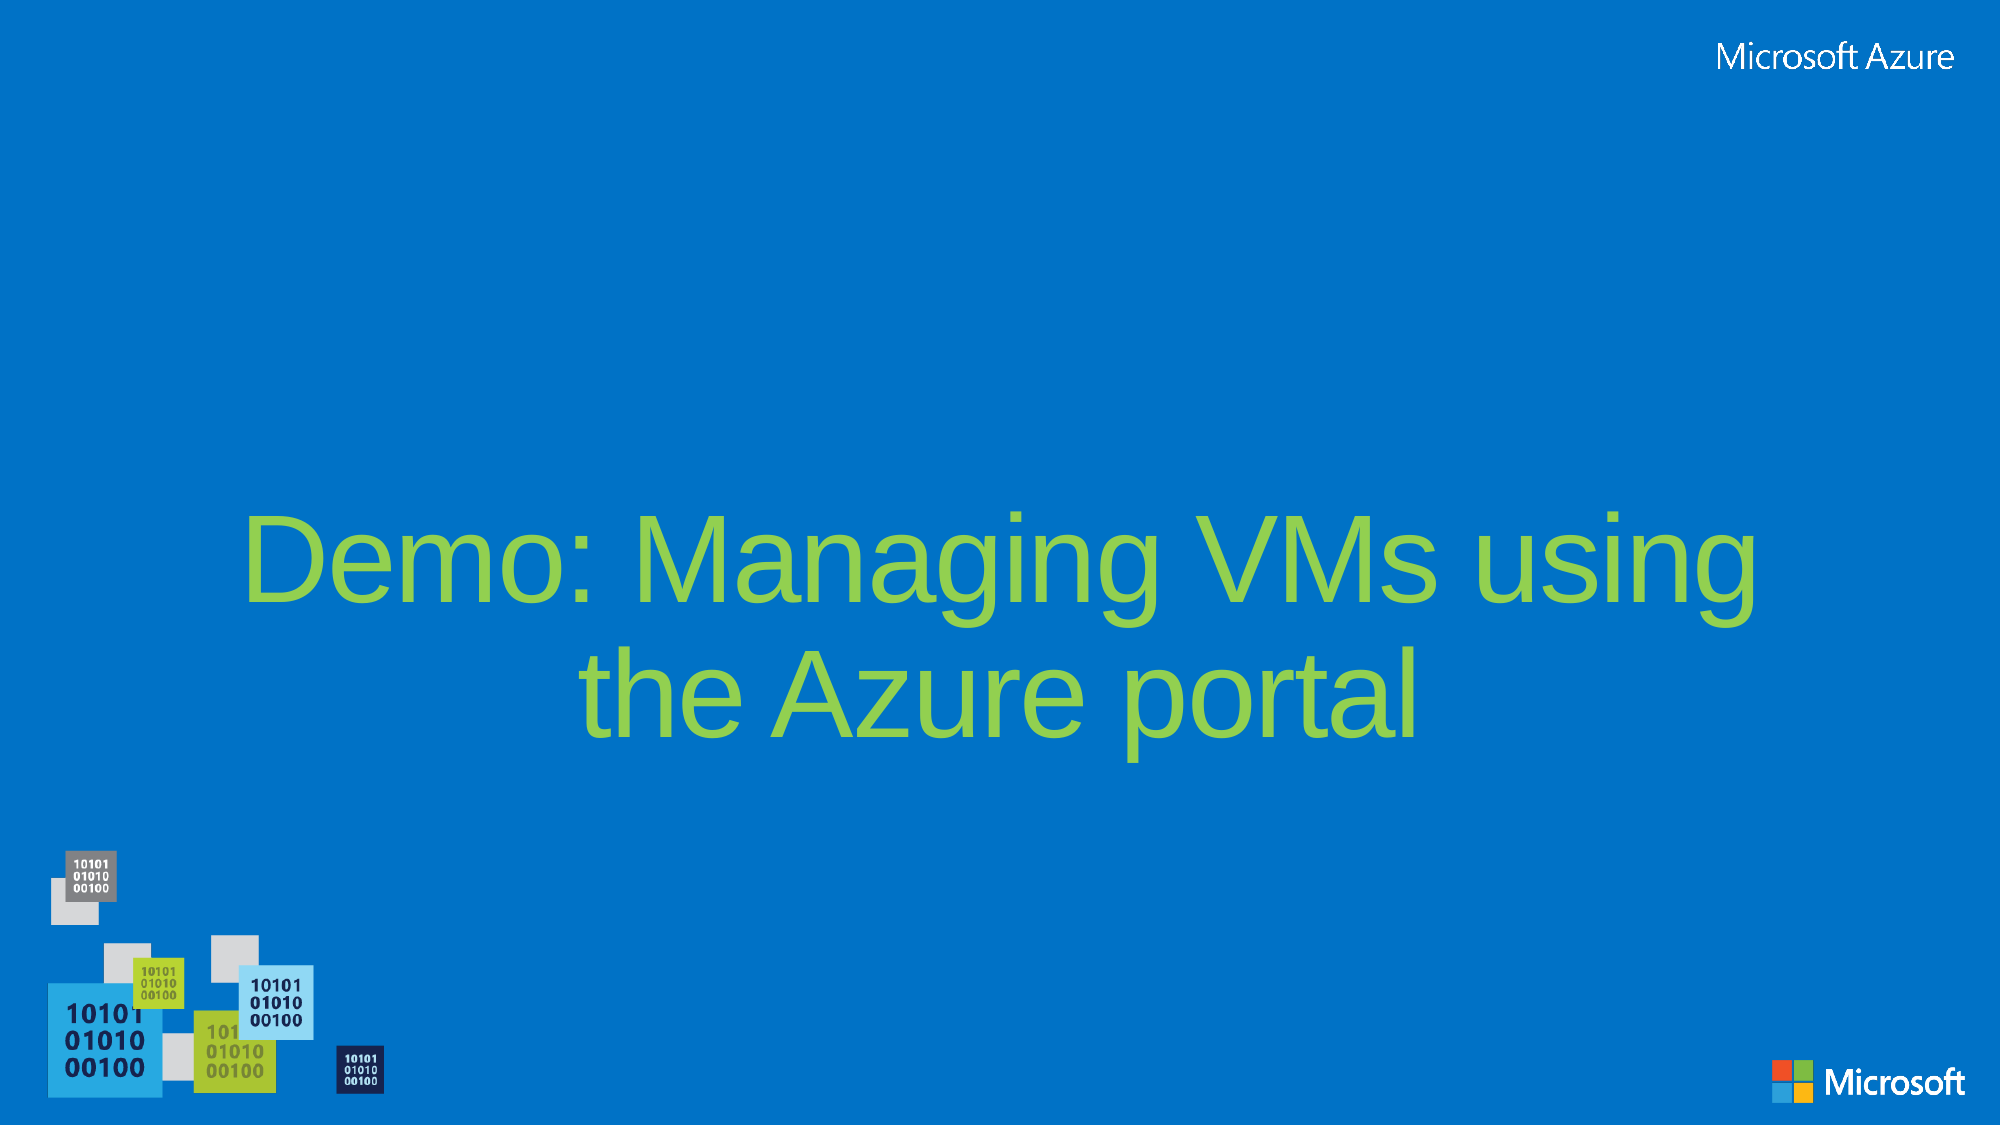

# Demo: Managing VMs using the Azure portal